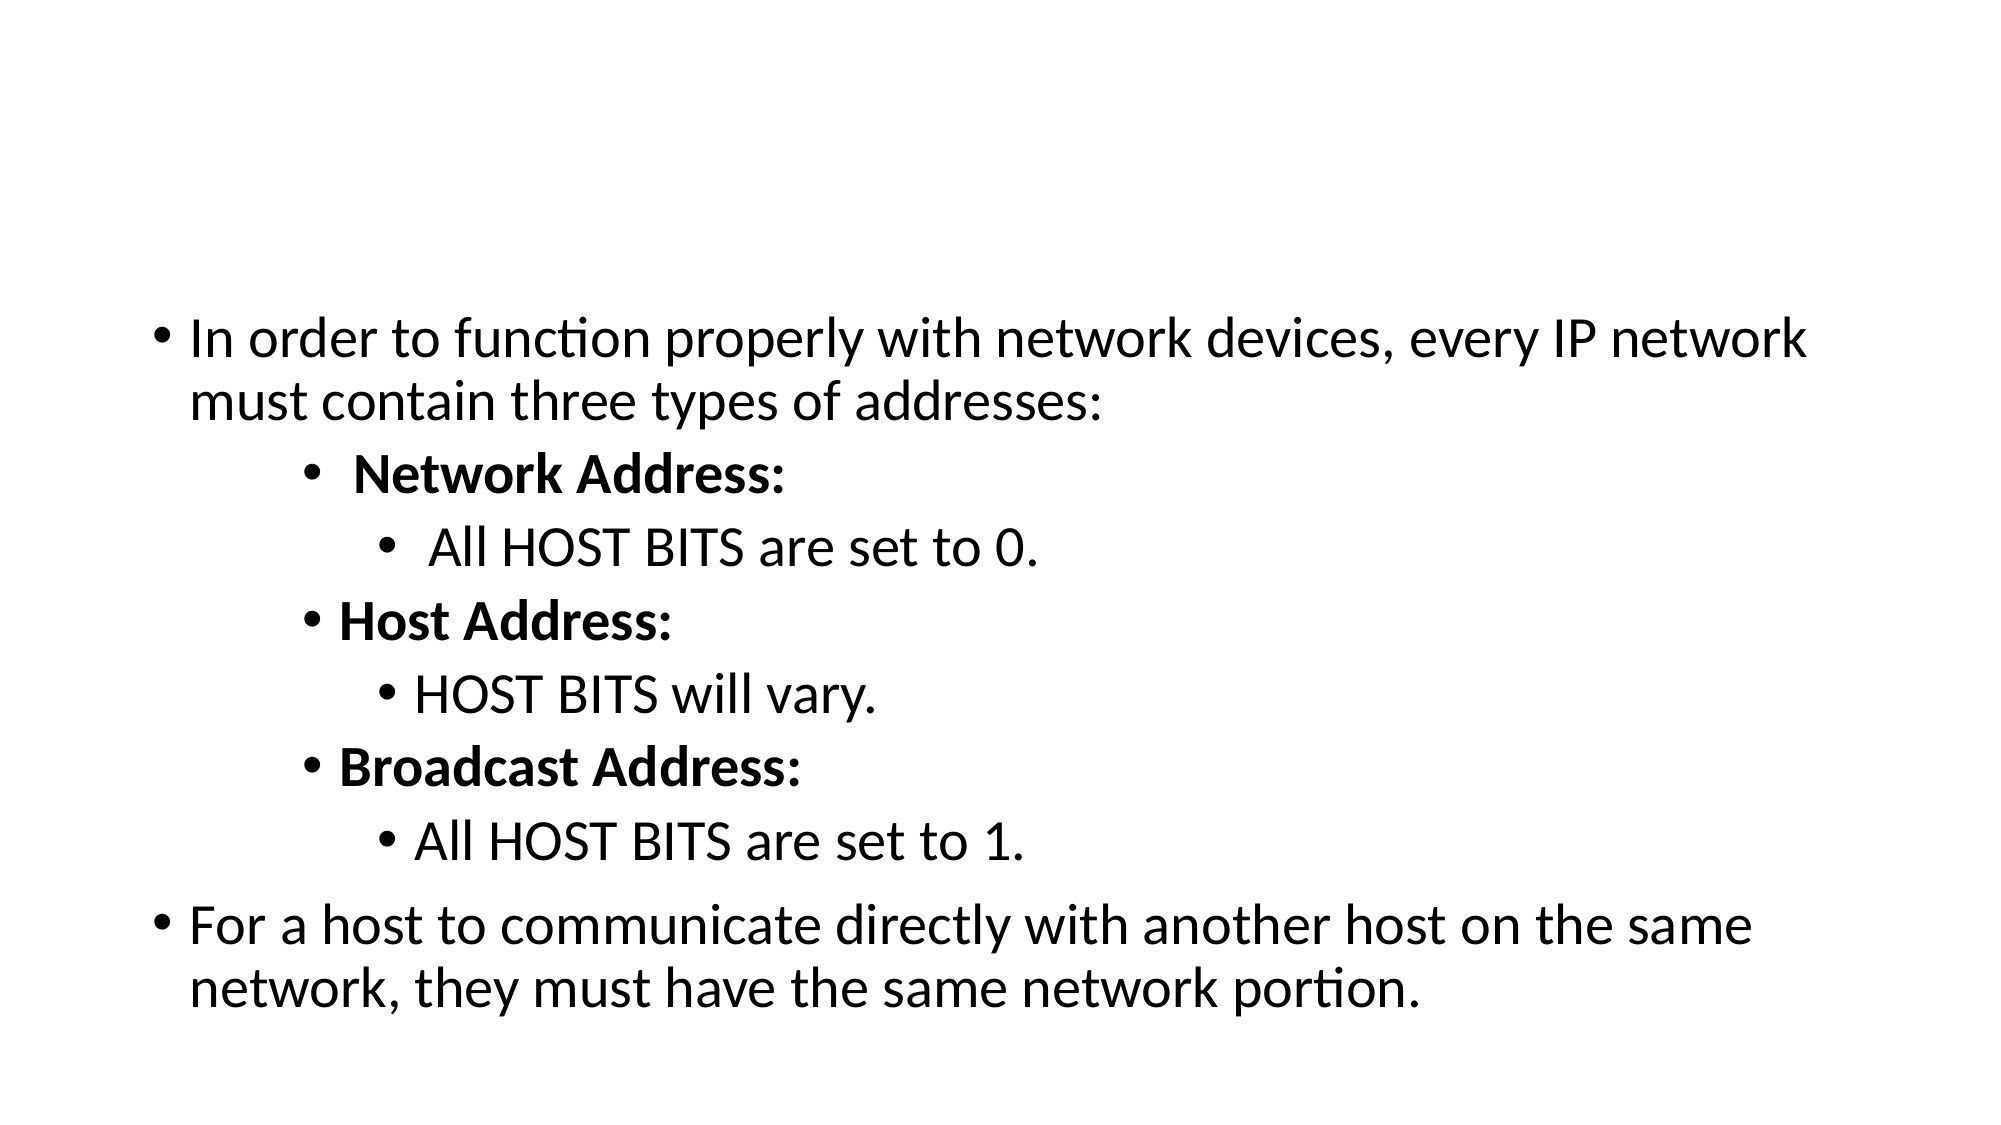

In order to function properly with network devices, every IP network must contain three types of addresses:
 Network Address:
 All HOST BITS are set to 0.
Host Address:
HOST BITS will vary.
Broadcast Address:
All HOST BITS are set to 1.
For a host to communicate directly with another host on the same network, they must have the same network portion.